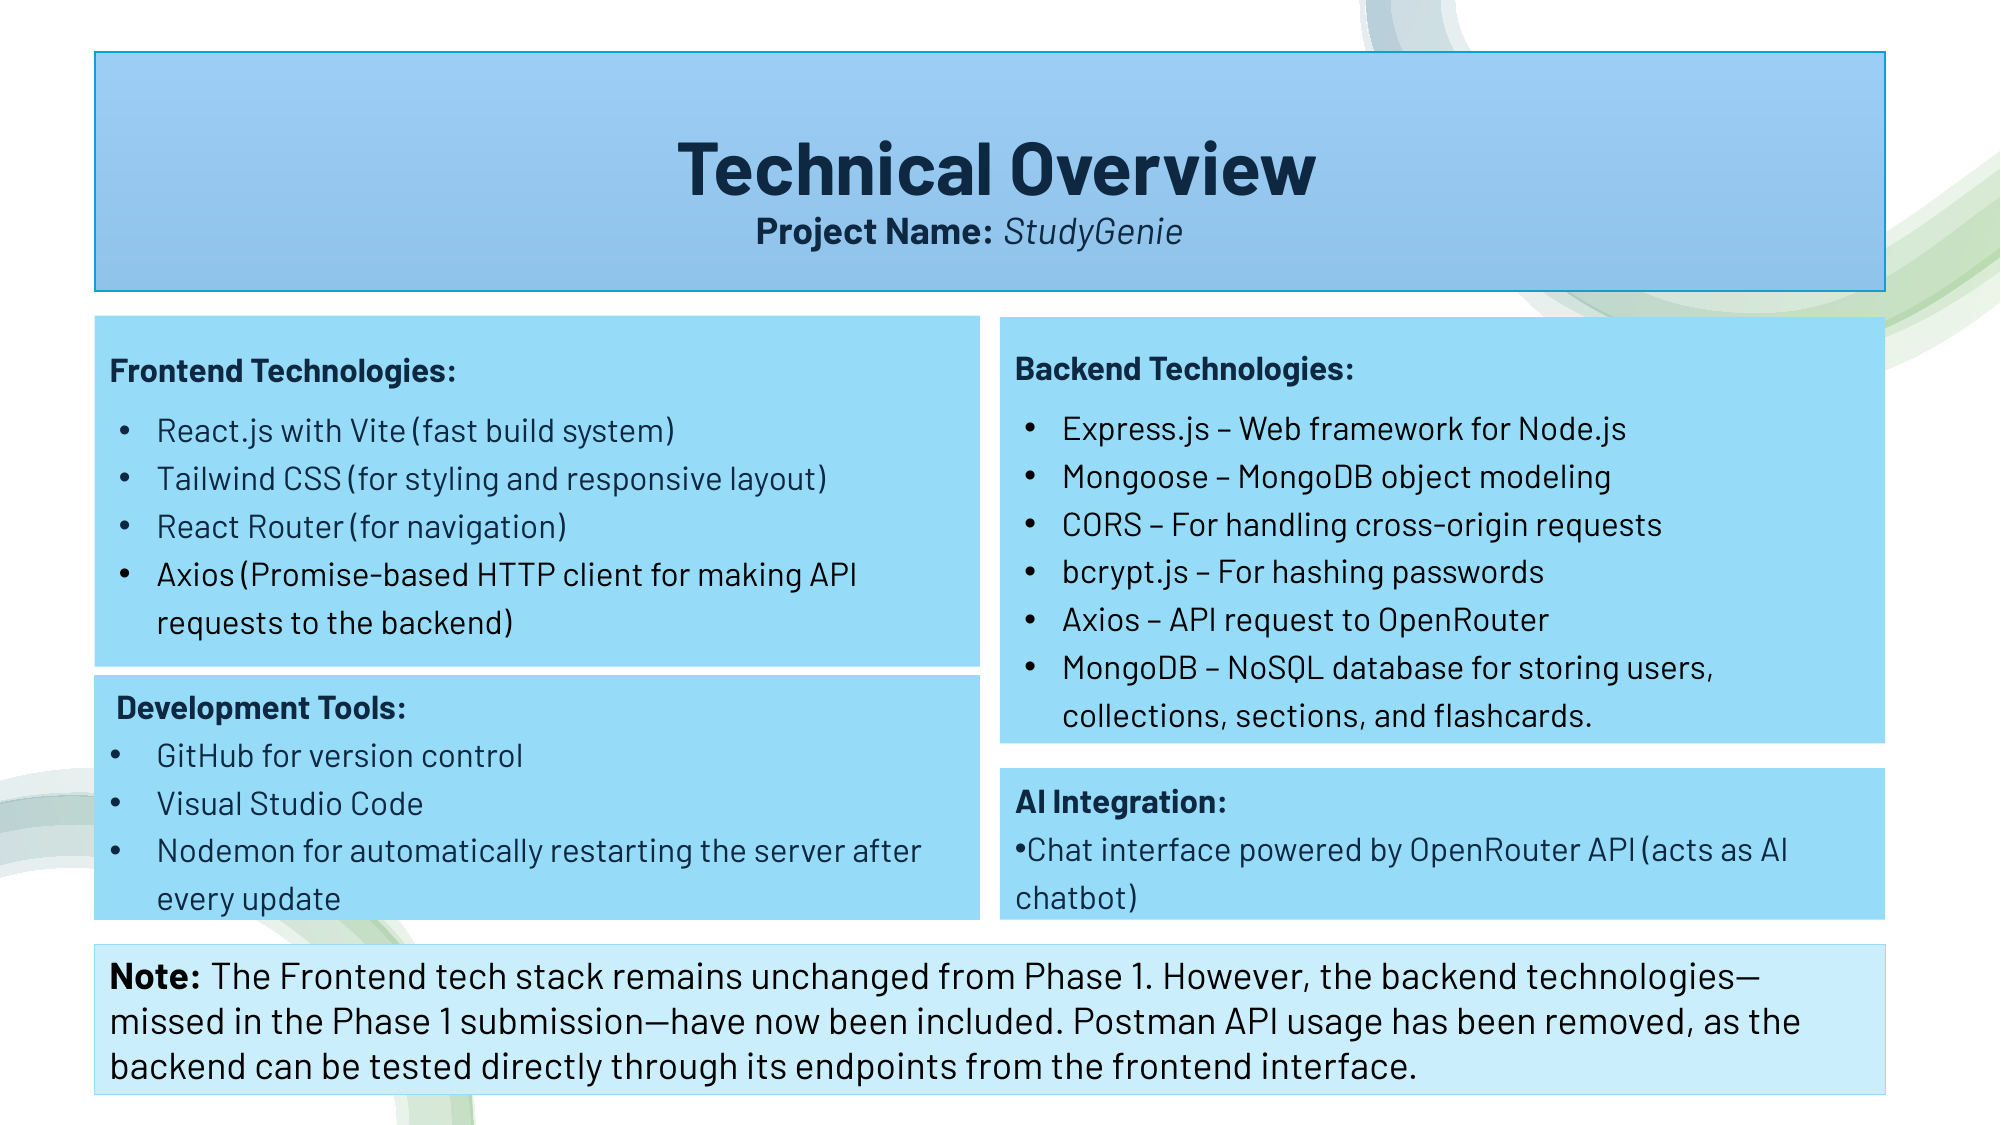

Technical Overview
Project Name: StudyGenie
Frontend Technologies:
React.js with Vite (fast build system)
Tailwind CSS (for styling and responsive layout)
React Router (for navigation)
Axios (Promise-based HTTP client for making API requests to the backend)

Backend Technologies:
Express.js – Web framework for Node.js
Mongoose – MongoDB object modeling
CORS – For handling cross-origin requests
bcrypt.js – For hashing passwords
Axios – API request to OpenRouter
MongoDB – NoSQL database for storing users, collections, sections, and flashcards.

 Development Tools:
GitHub for version control
Visual Studio Code
Nodemon for automatically restarting the server after every update

AI Integration:
Chat interface powered by OpenRouter API (acts as AI chatbot)
Note: The Frontend tech stack remains unchanged from Phase 1. However, the backend technologies—missed in the Phase 1 submission—have now been included. Postman API usage has been removed, as the backend can be tested directly through its endpoints from the frontend interface.